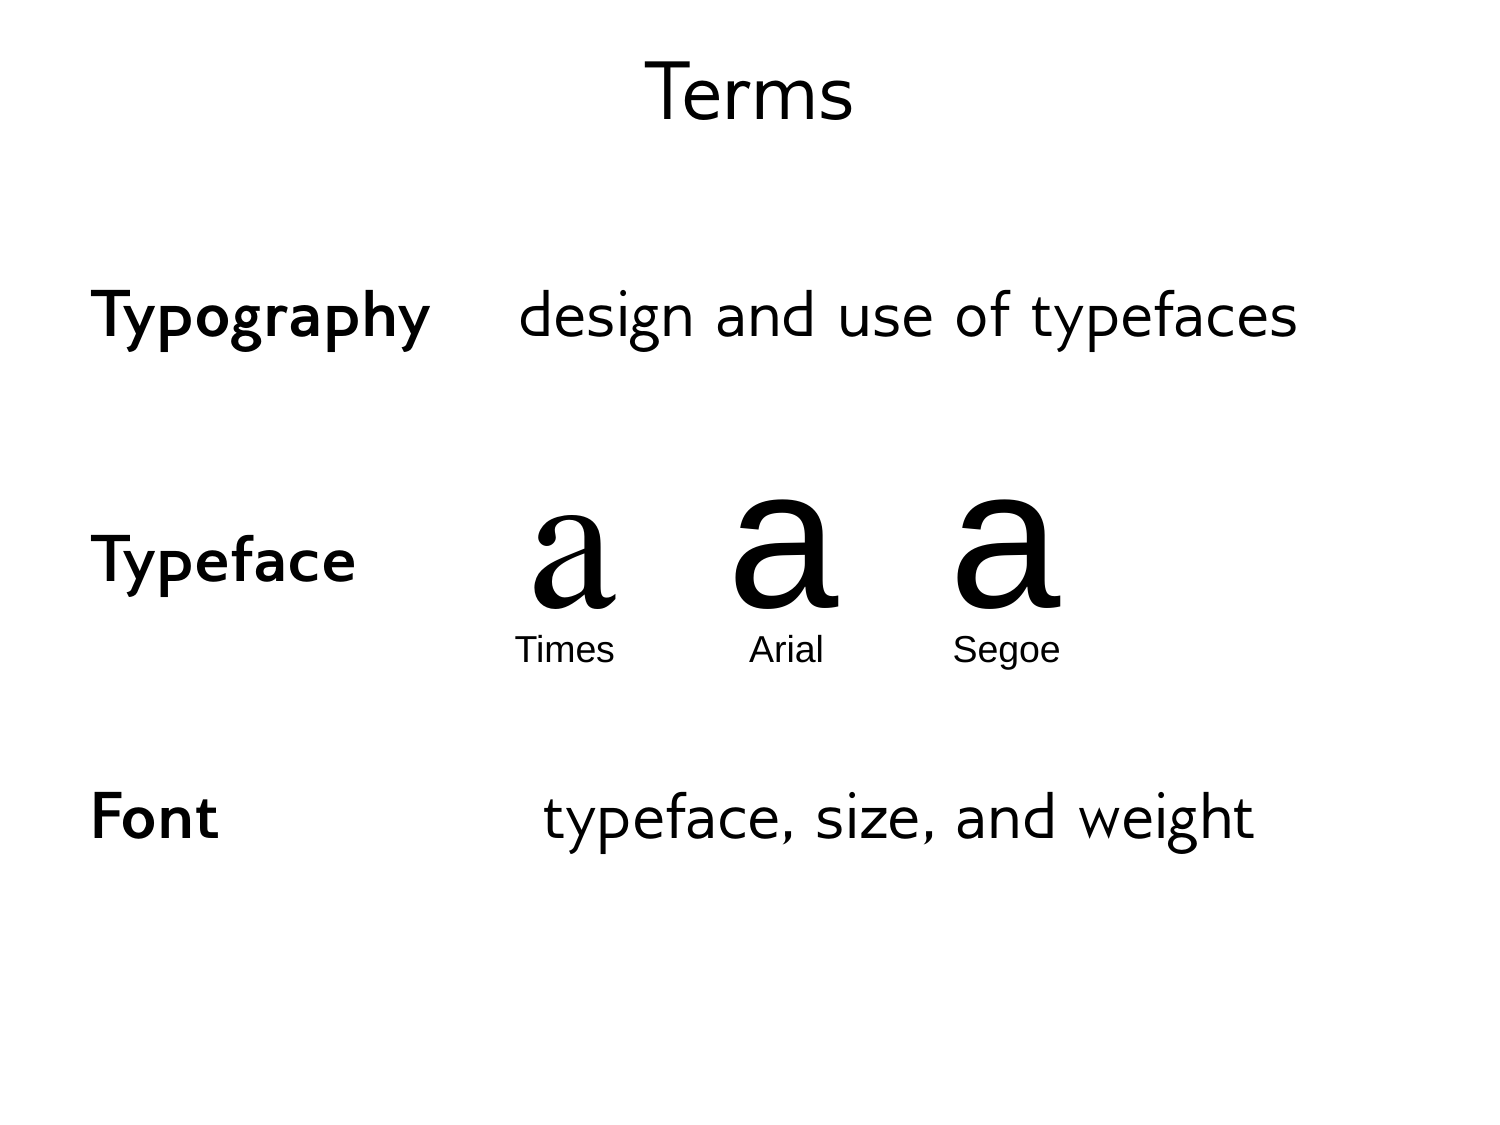

# Terms
Typography    design and use of typefaces

Typeface

Font 	       typeface, size, and weight
a  a  a

Times
Arial
Segoe